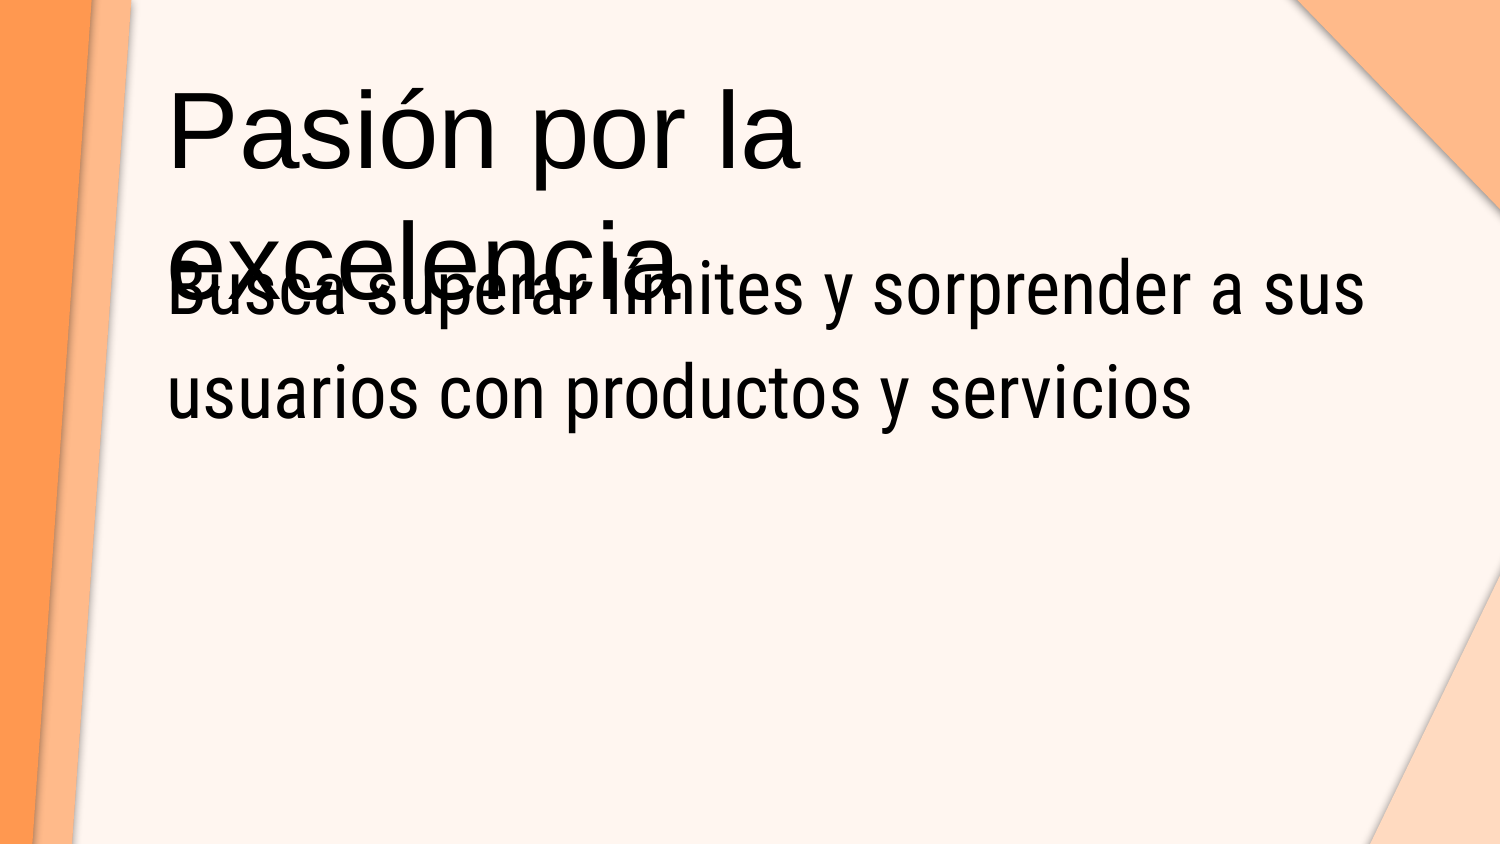

# Pasión por la excelencia
Busca superar límites y sorprender a sus usuarios con productos y servicios